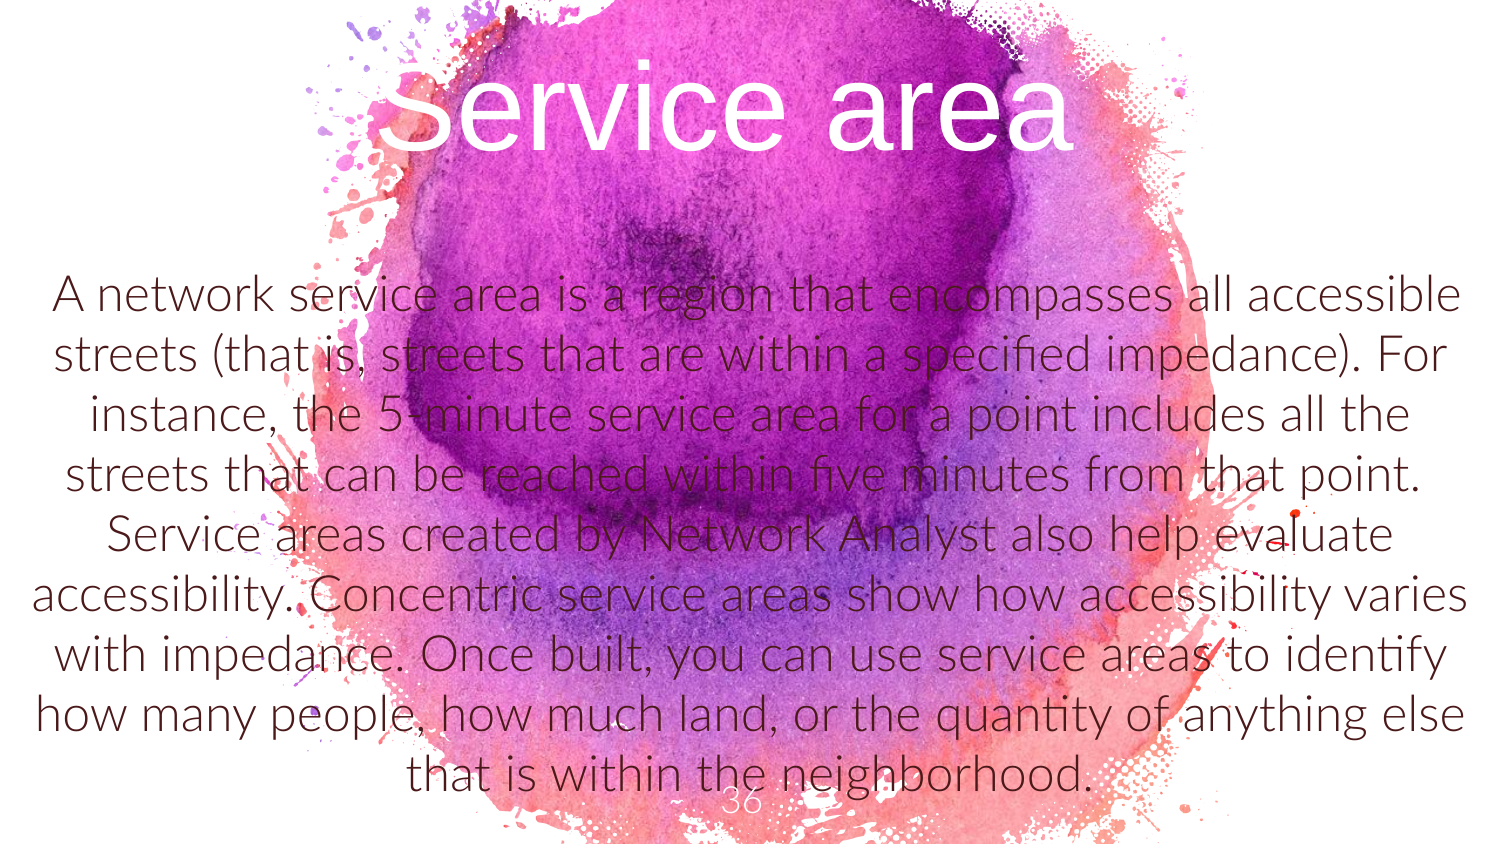

Service area
 A network service area is a region that encompasses all accessible streets (that is, streets that are within a specified impedance). For instance, the 5-minute service area for a point includes all the streets that can be reached within five minutes from that point. 
Service areas created by Network Analyst also help evaluate accessibility. Concentric service areas show how accessibility varies with impedance. Once built, you can use service areas to identify how many people, how much land, or the quantity of anything else that is within the neighborhood.

36